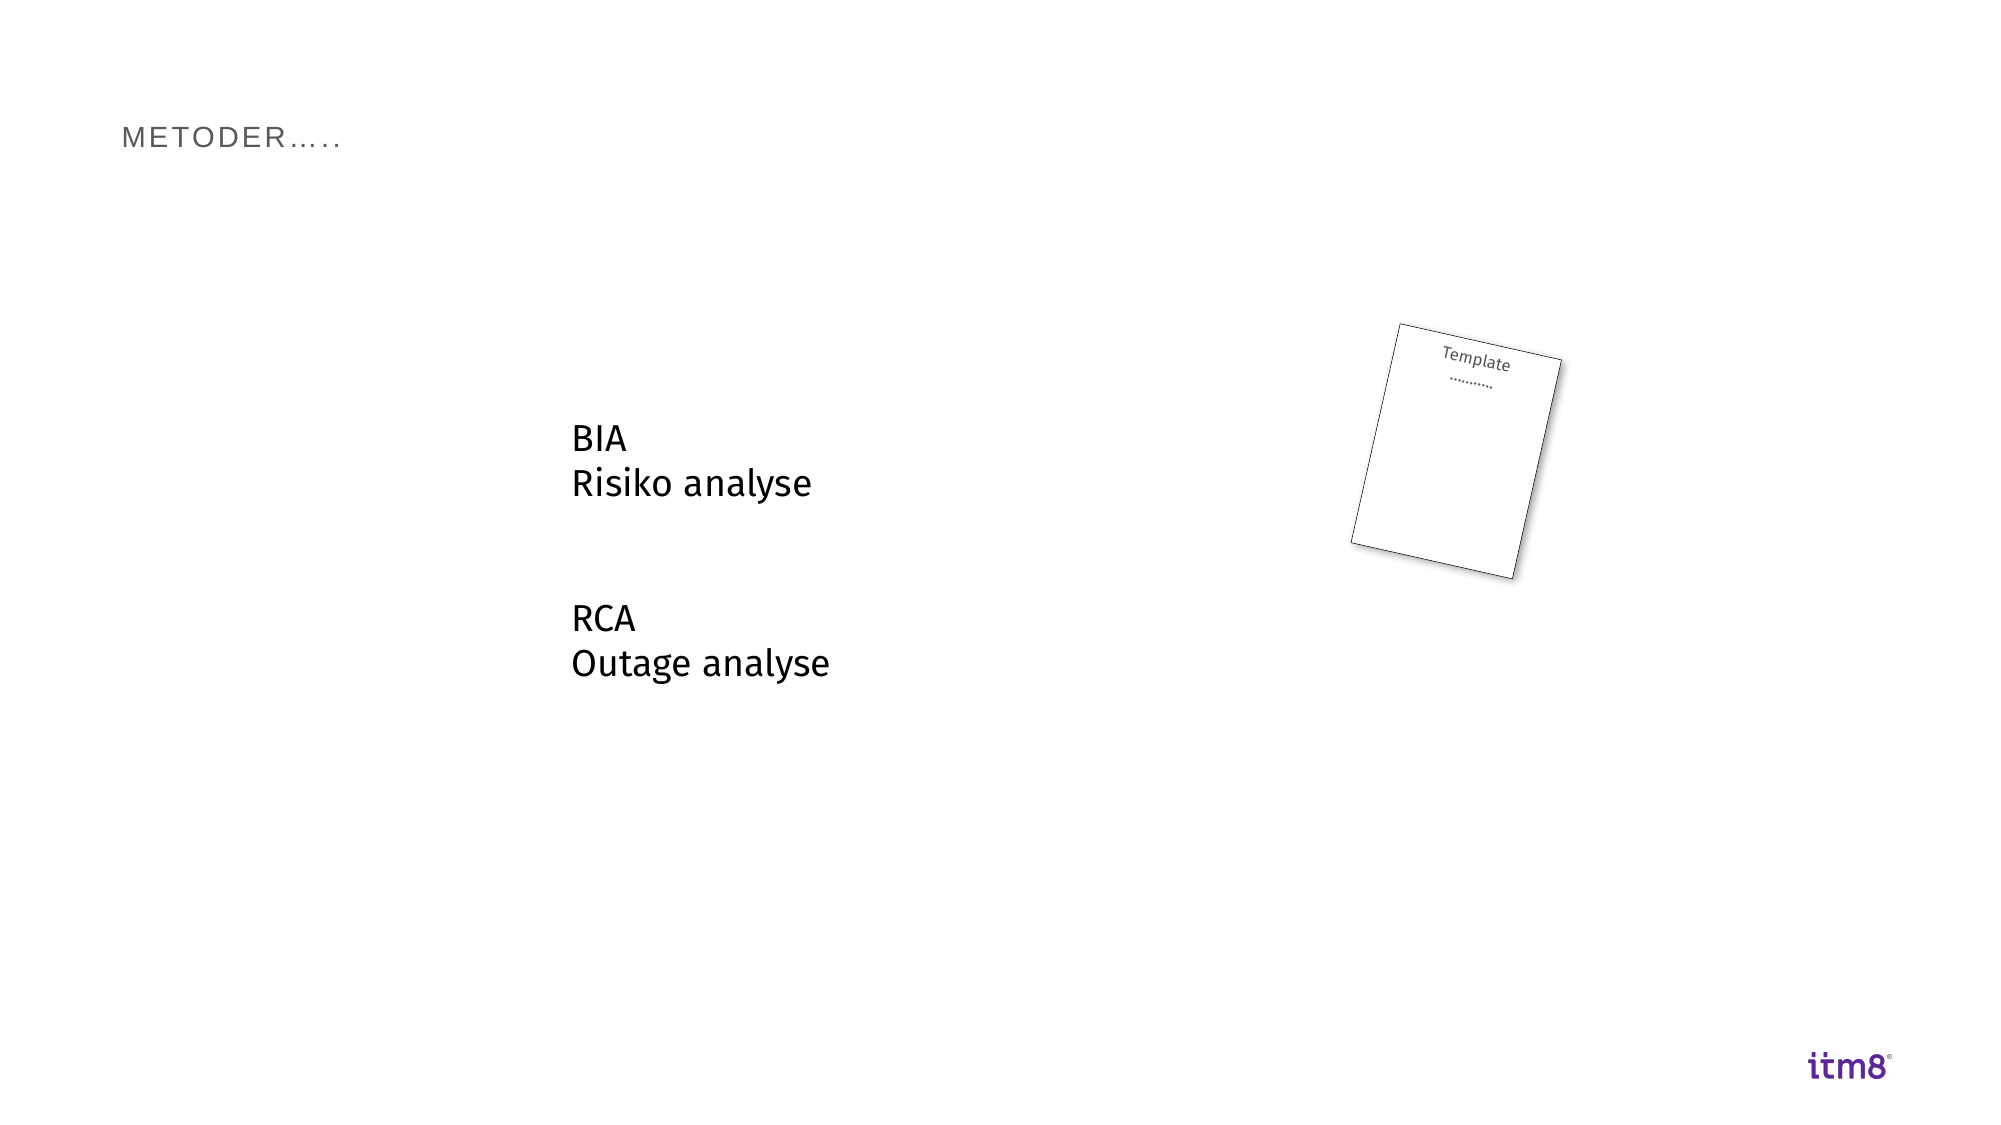

# Metoder…..
Template
………..
BIA
Risiko analyse

RCA
Outage analyse